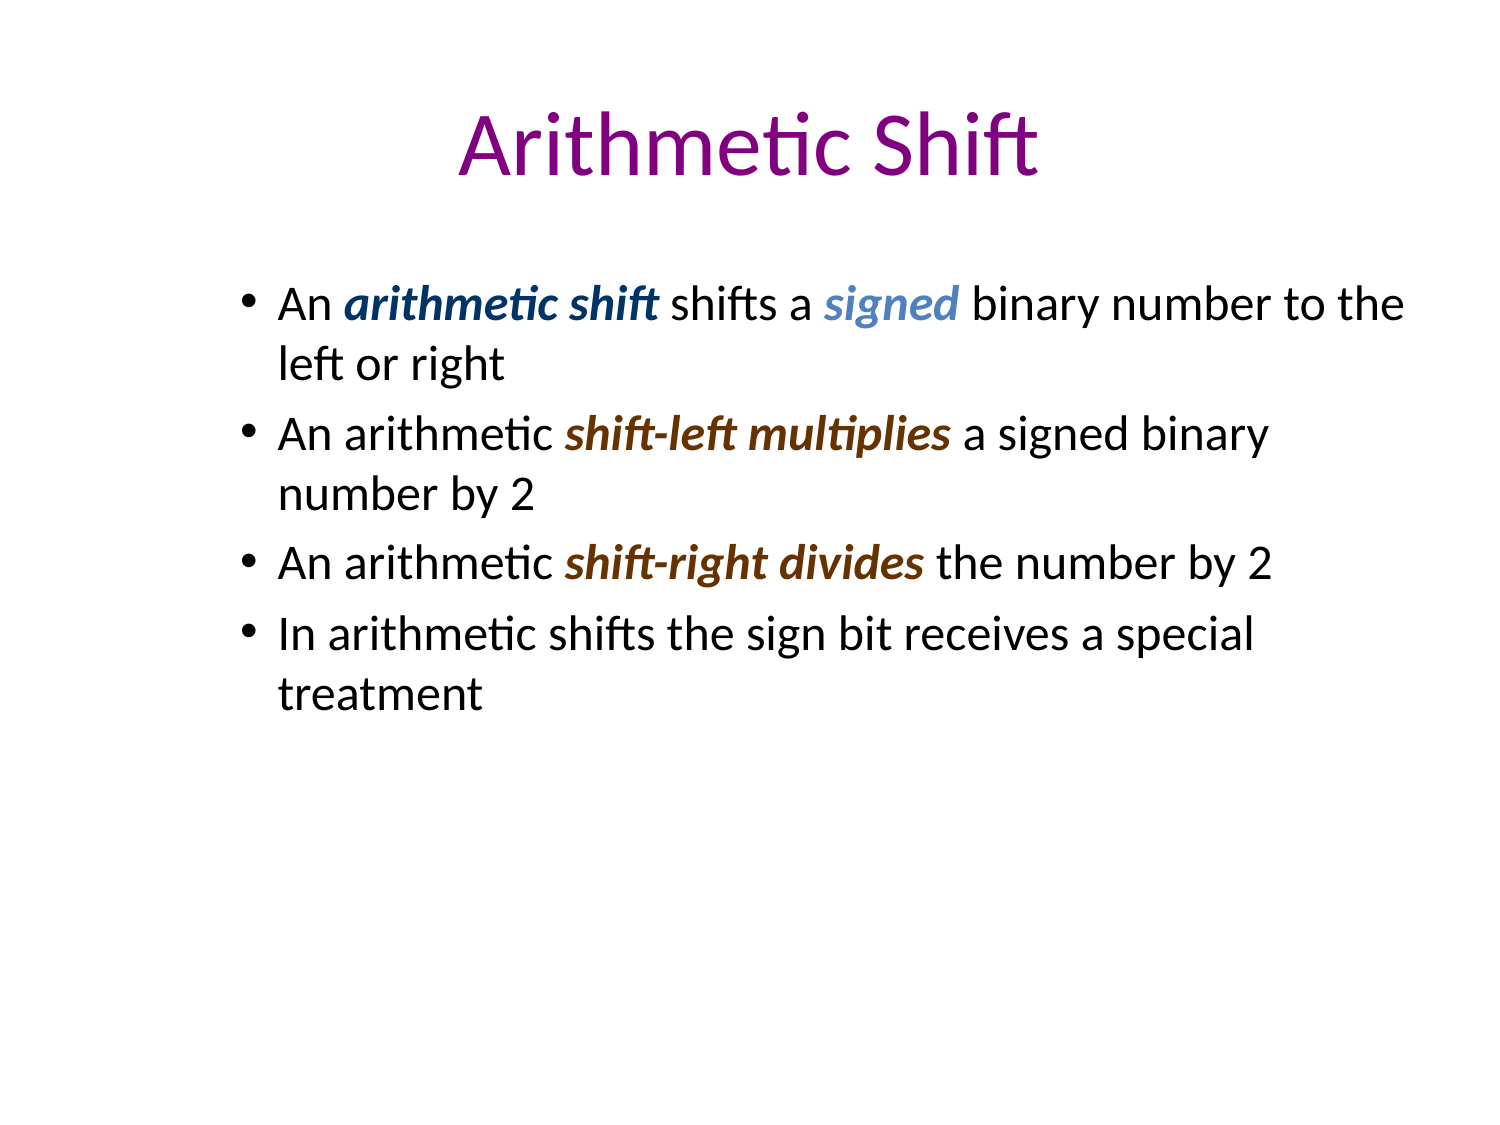

# Arithmetic Shift
An arithmetic shift shifts a signed binary number to the left or right
An arithmetic shift-left multiplies a signed binary number by 2
An arithmetic shift-right divides the number by 2
In arithmetic shifts the sign bit receives a special treatment